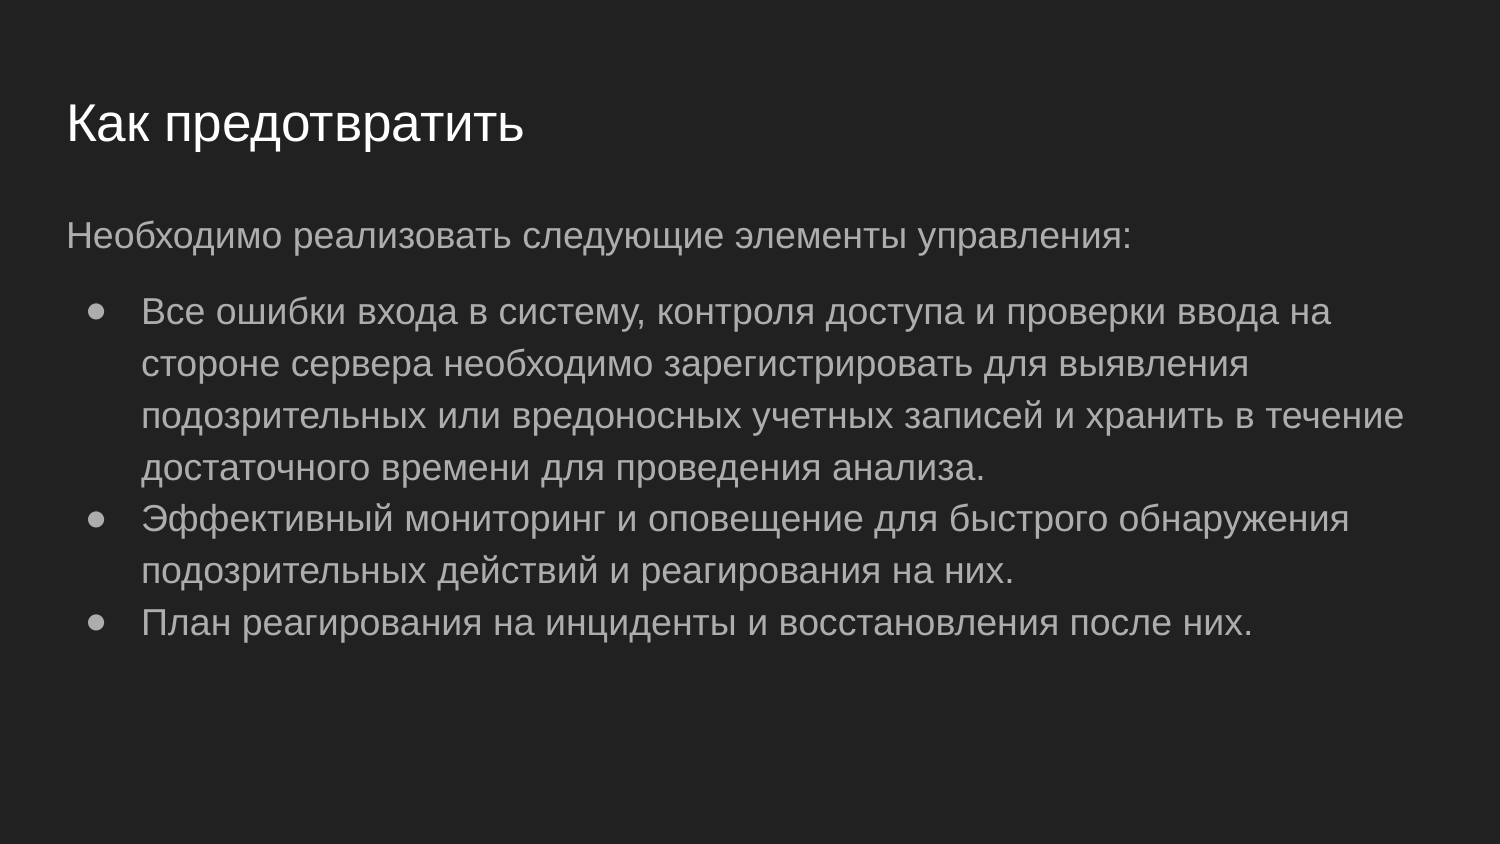

# Как предотвратить

Необходимо реализовать следующие элементы управления:
Все ошибки входа в систему, контроля доступа и проверки ввода на стороне сервера необходимо зарегистрировать для выявления подозрительных или вредоносных учетных записей и хранить в течение достаточного времени для проведения анализа.
Эффективный мониторинг и оповещение для быстрого обнаружения подозрительных действий и реагирования на них.
План реагирования на инциденты и восстановления после них.